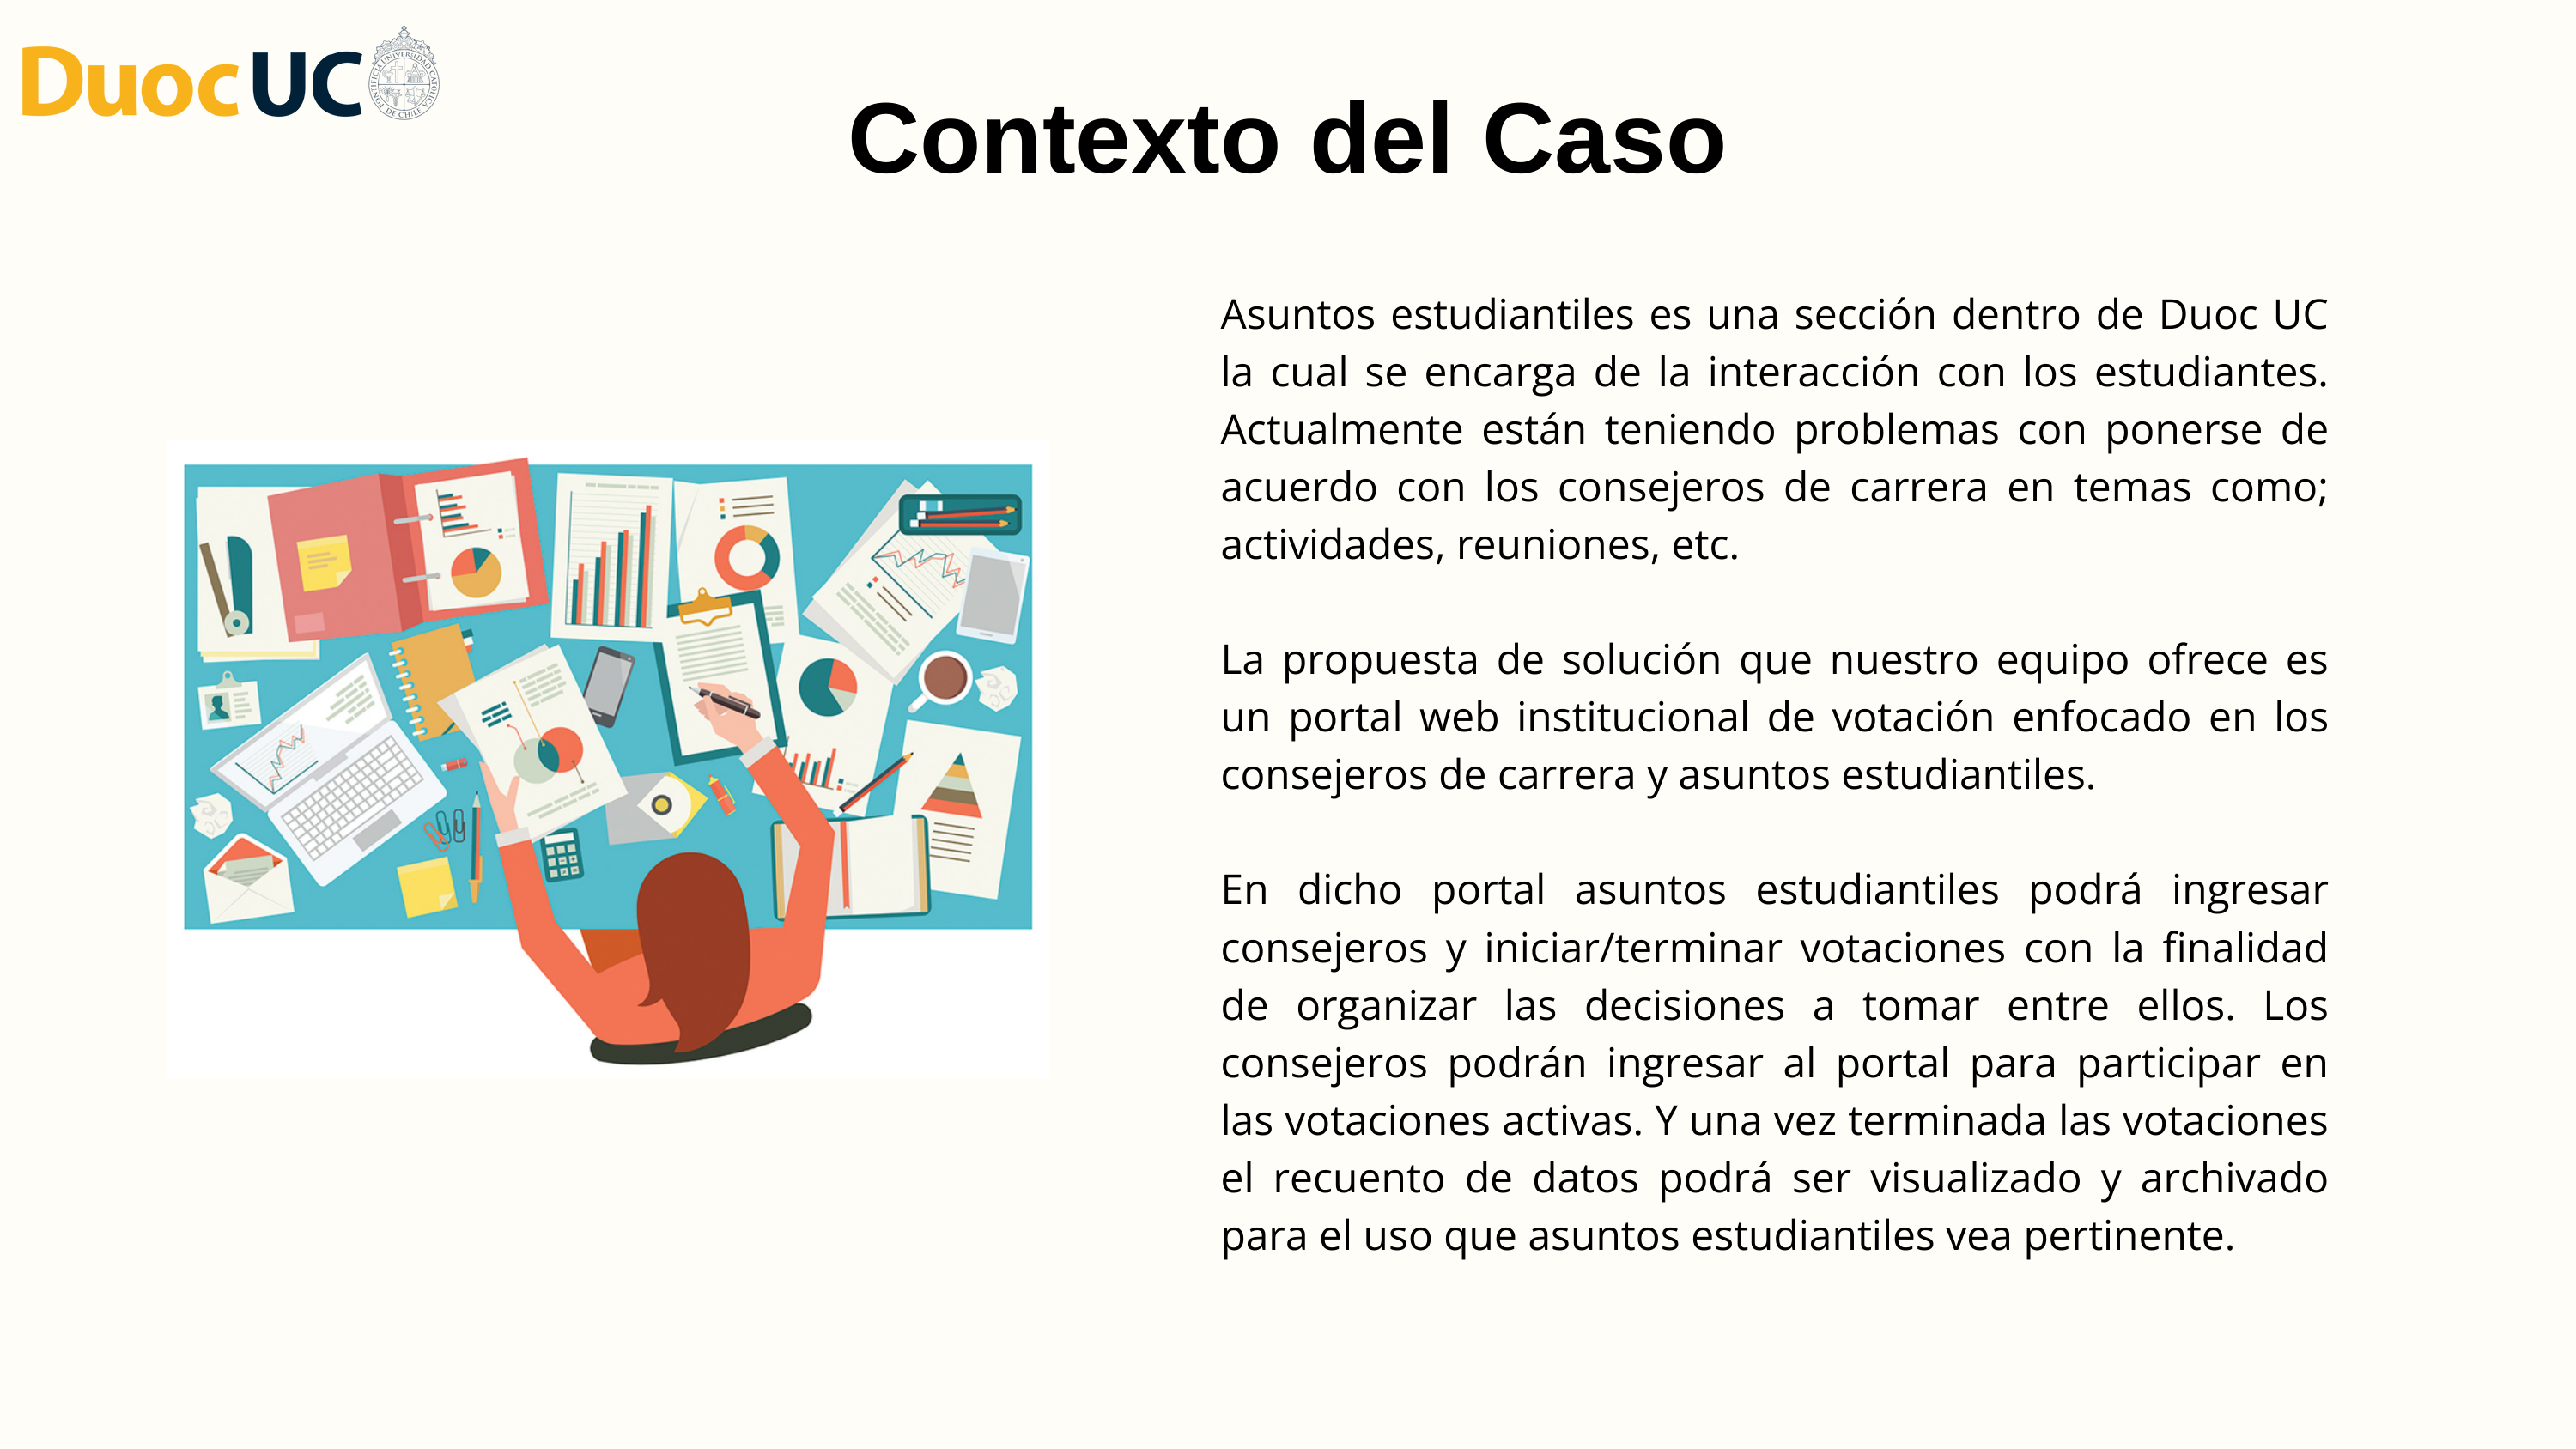

Contexto del Caso
Asuntos estudiantiles es una sección dentro de Duoc UC la cual se encarga de la interacción con los estudiantes. Actualmente están teniendo problemas con ponerse de acuerdo con los consejeros de carrera en temas como; actividades, reuniones, etc.

La propuesta de solución que nuestro equipo ofrece es un portal web institucional de votación enfocado en los consejeros de carrera y asuntos estudiantiles.

En dicho portal asuntos estudiantiles podrá ingresar consejeros y iniciar/terminar votaciones con la finalidad de organizar las decisiones a tomar entre ellos. Los consejeros podrán ingresar al portal para participar en las votaciones activas. Y una vez terminada las votaciones el recuento de datos podrá ser visualizado y archivado para el uso que asuntos estudiantiles vea pertinente.